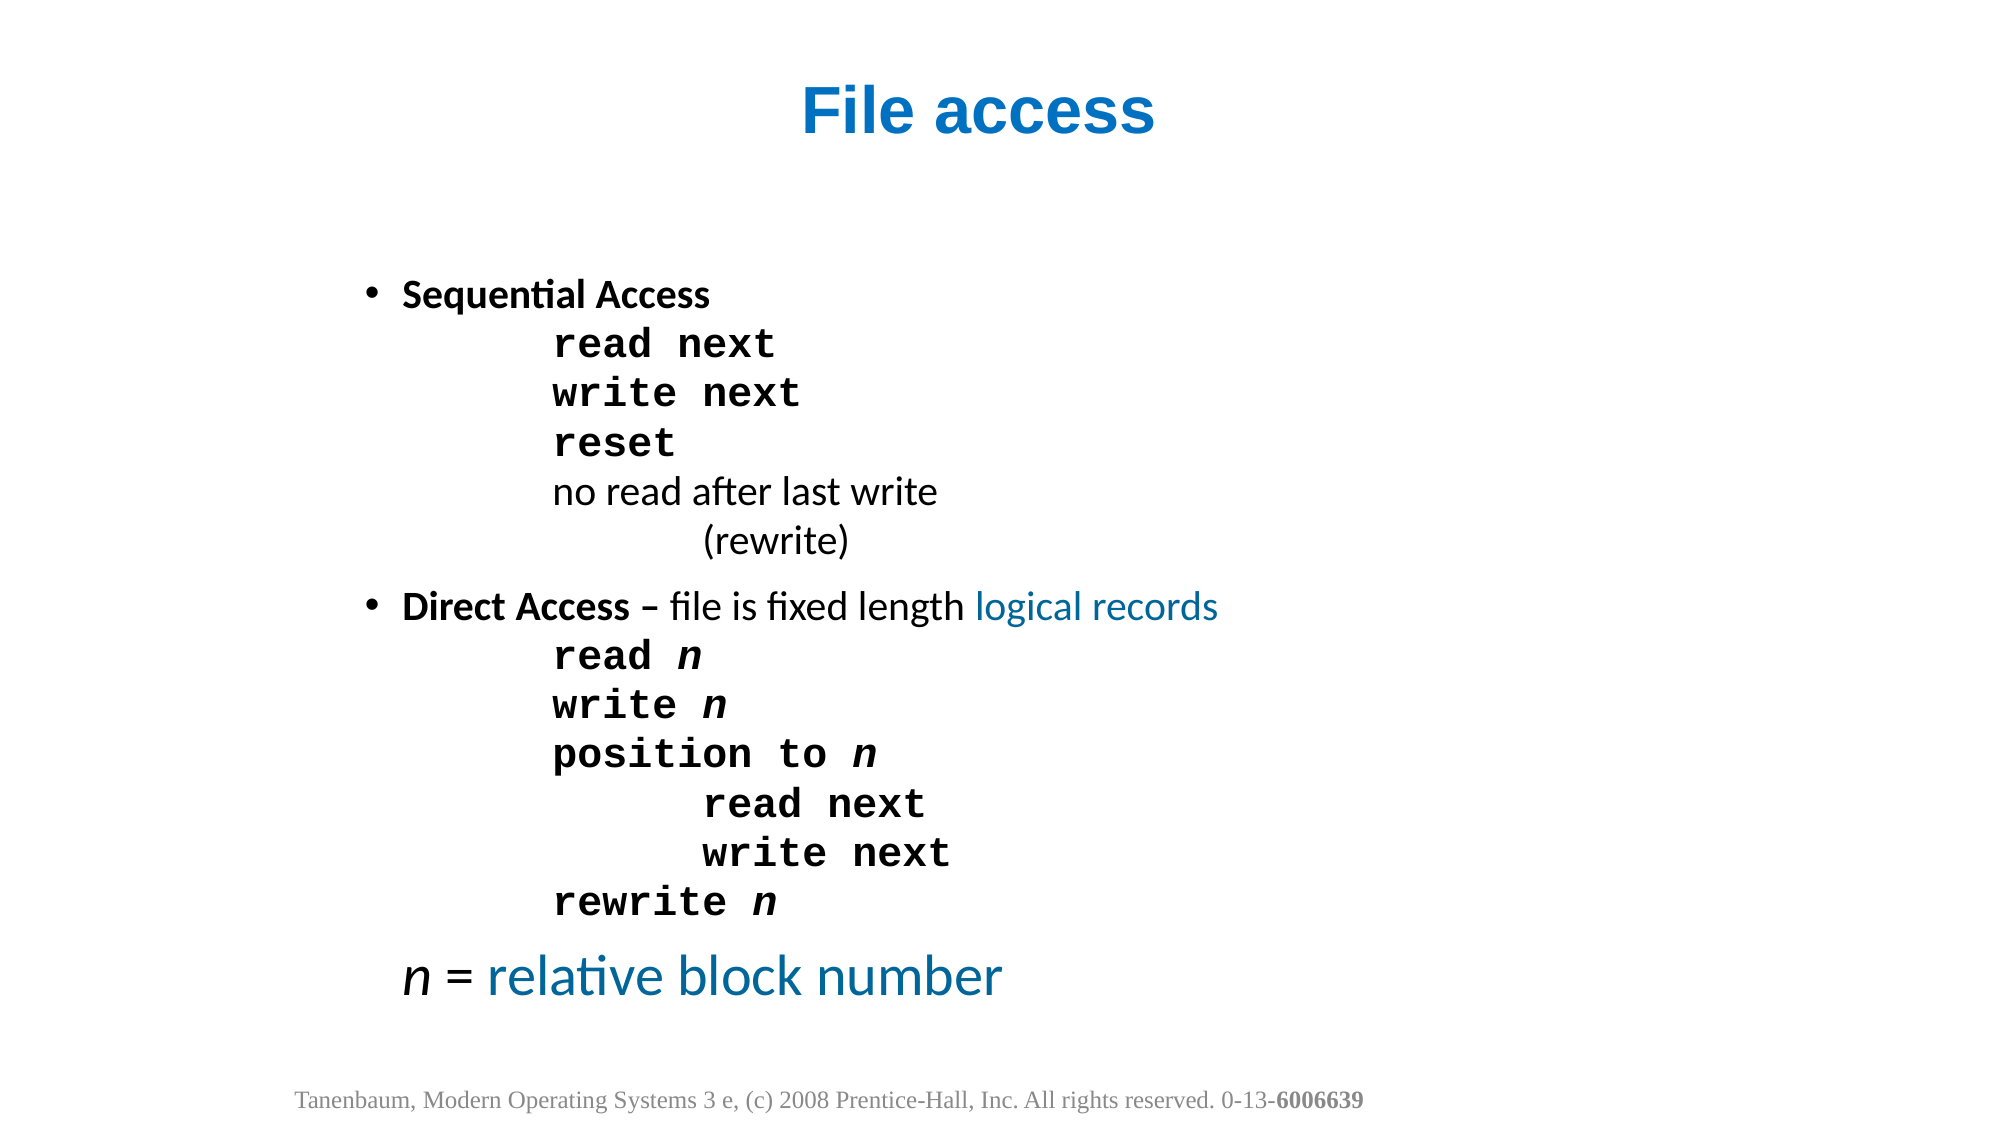

File access
Sequential Access
		read next
		write next
		reset
		no read after last write
			(rewrite)
Direct Access – file is fixed length logical records
		read n
		write n
		position to n
			read next
			write next
		rewrite n
	n = relative block number

Tanenbaum, Modern Operating Systems 3 e, (c) 2008 Prentice-Hall, Inc. All rights reserved. 0-13-6006639